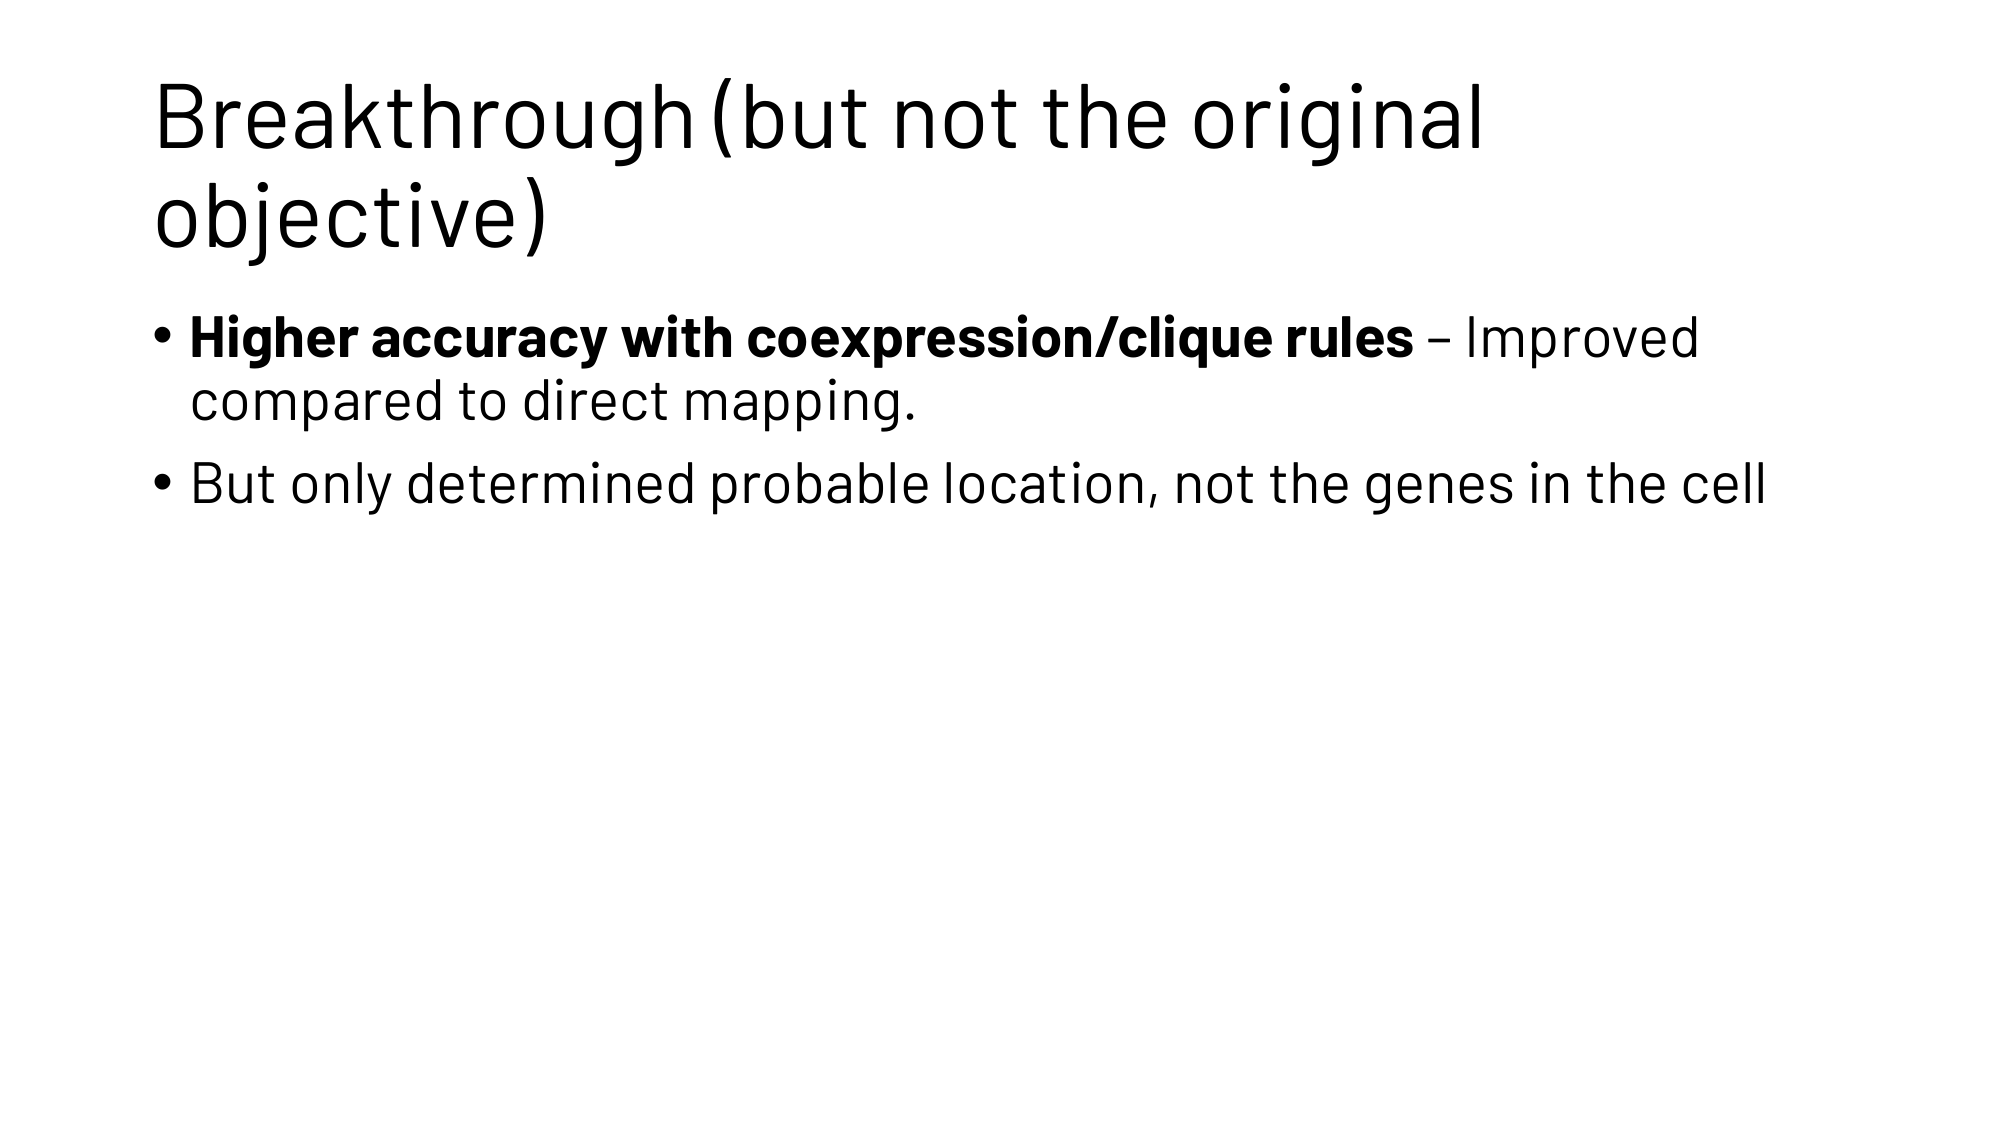

# Breakthrough (but not the original objective)
Higher accuracy with coexpression/clique rules – Improved compared to direct mapping.
But only determined probable location, not the genes in the cell